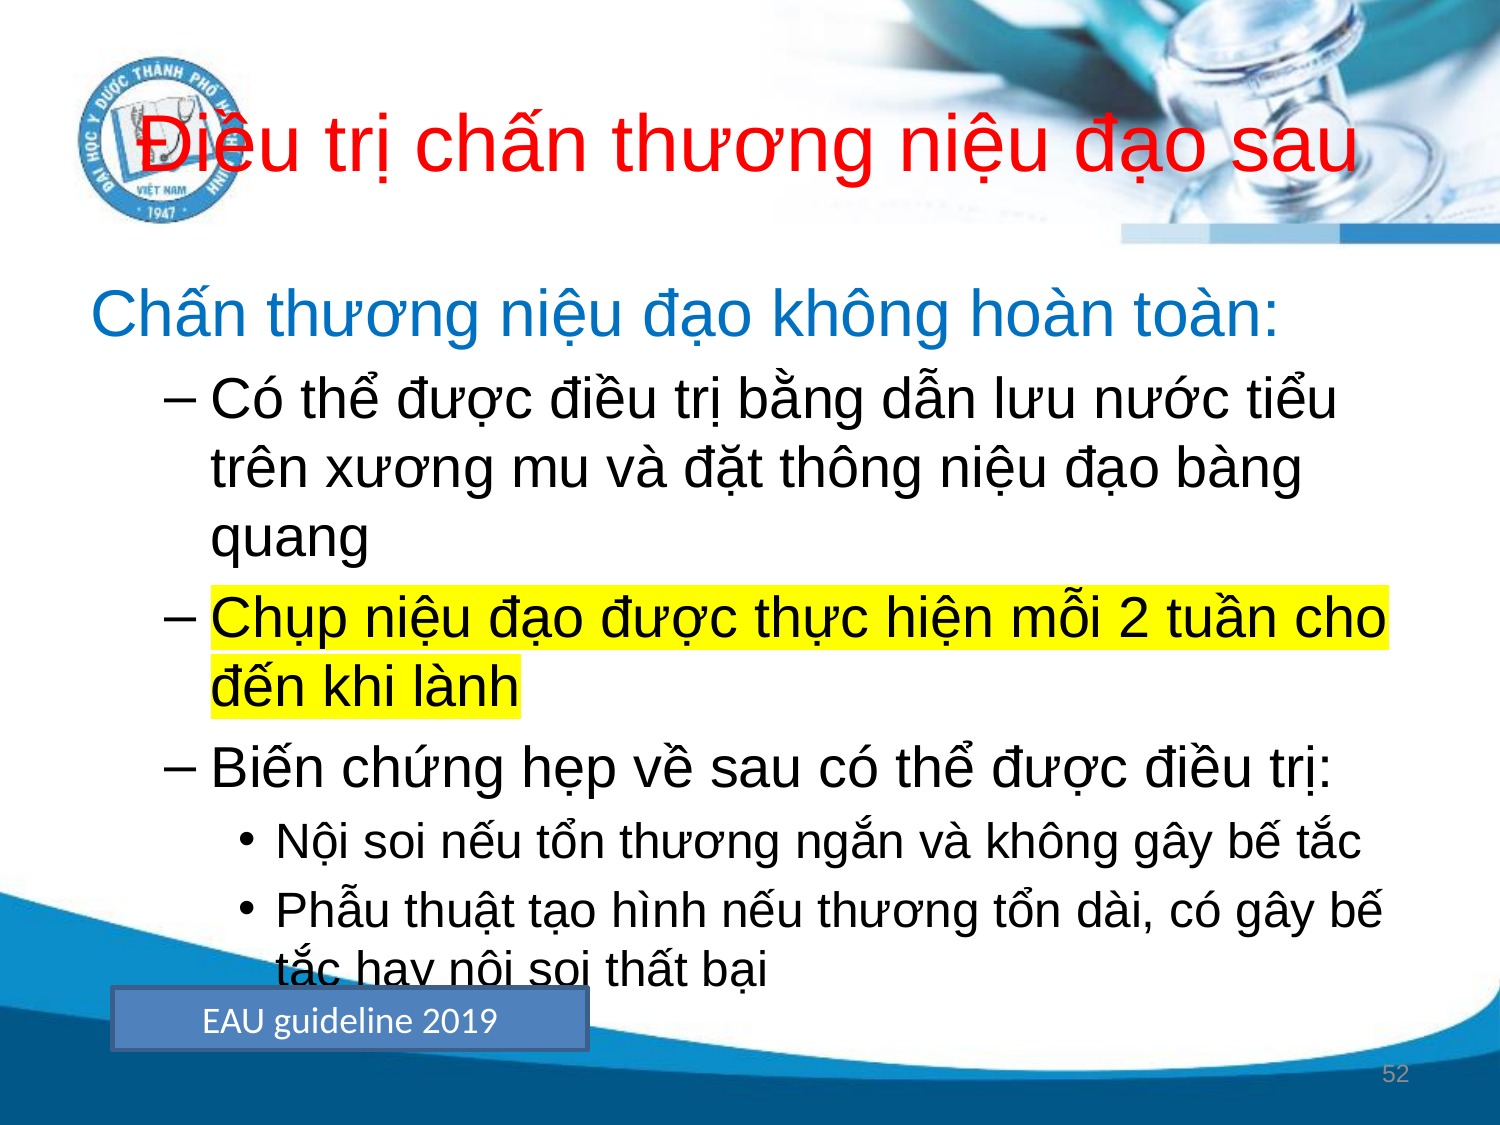

# Điều trị chấn thương niệu đạo sau
Chấn thương niệu đạo không hoàn toàn:
Có thể được điều trị bằng dẫn lưu nước tiểu trên xương mu và đặt thông niệu đạo bàng quang
Chụp niệu đạo được thực hiện mỗi 2 tuần cho đến khi lành
Biến chứng hẹp về sau có thể được điều trị:
Nội soi nếu tổn thương ngắn và không gây bế tắc
Phẫu thuật tạo hình nếu thương tổn dài, có gây bế tắc hay nội soi thất bại
EAU guideline 2019
52